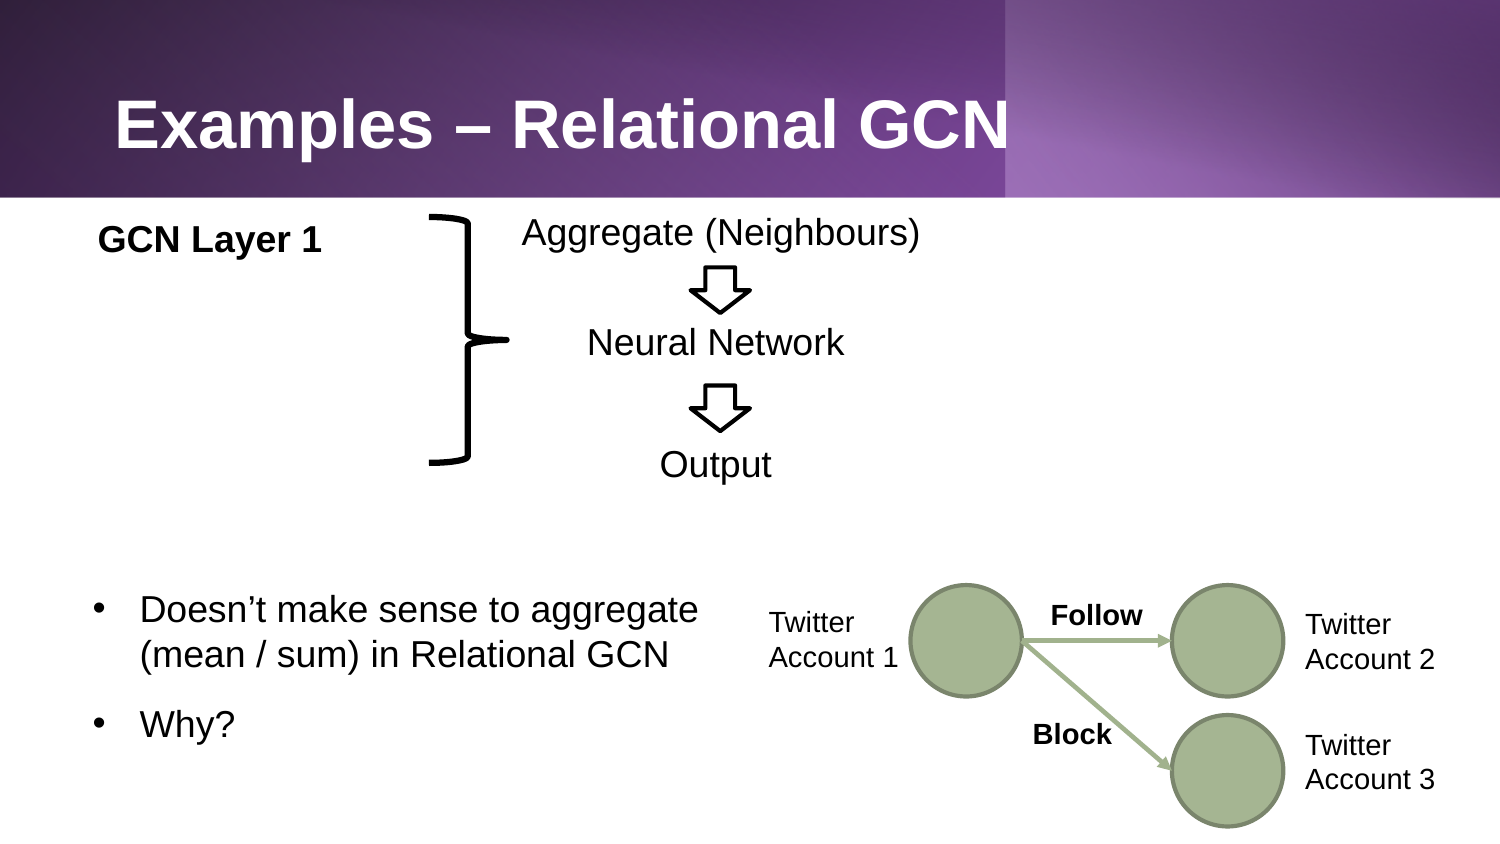

# Examples – Relational GCN
Aggregate (Neighbours)
GCN Layer 1

Neural Network

Output
Doesn’t make sense to aggregate (mean / sum) in Relational GCN
Why?

Follow
Twitter Account 1
Twitter Account 2
Block

Twitter Account 3